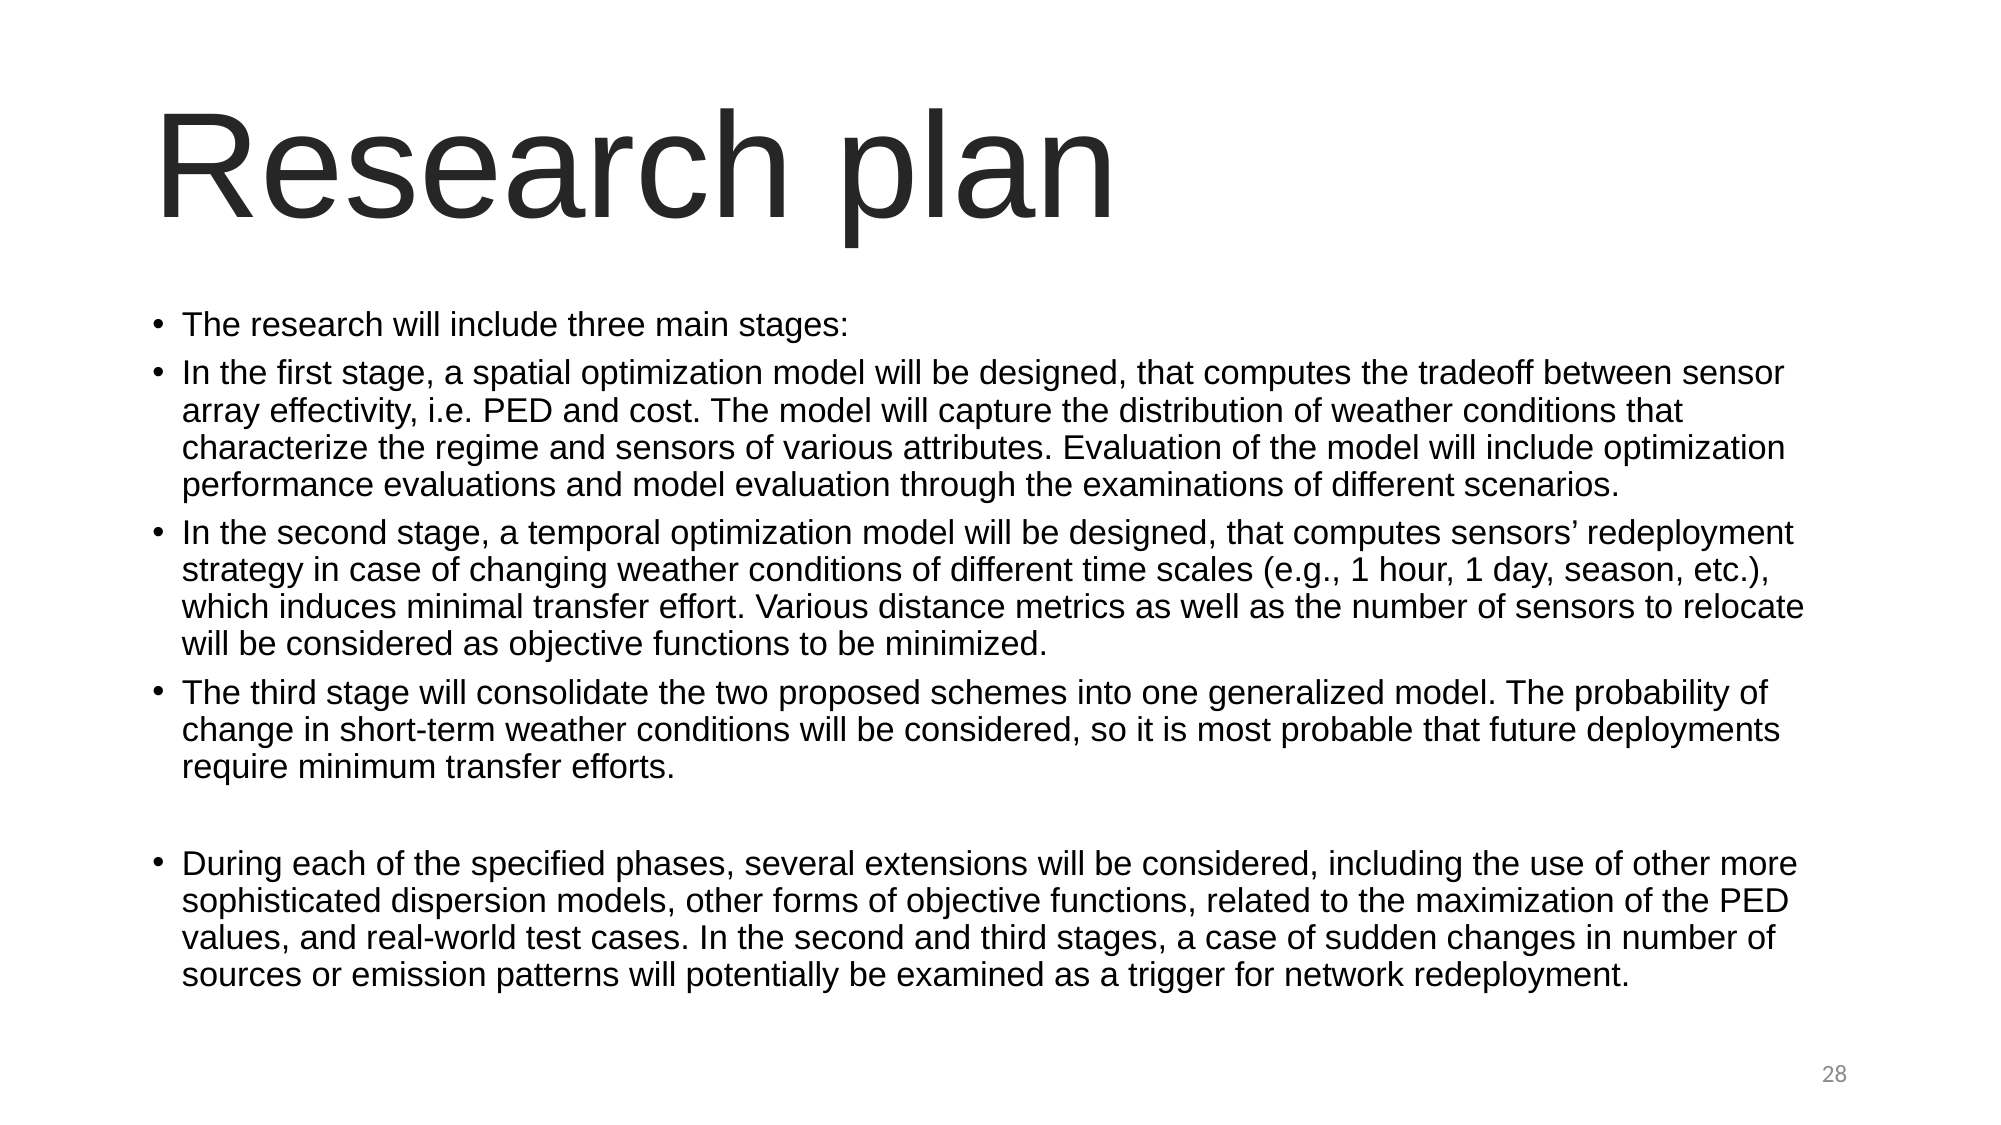

# Research plan
The research will include three main stages:
In the first stage, a spatial optimization model will be designed, that computes the tradeoff between sensor array effectivity, i.e. PED and cost. The model will capture the distribution of weather conditions that characterize the regime and sensors of various attributes. Evaluation of the model will include optimization performance evaluations and model evaluation through the examinations of different scenarios.
In the second stage, a temporal optimization model will be designed, that computes sensors’ redeployment strategy in case of changing weather conditions of different time scales (e.g., 1 hour, 1 day, season, etc.), which induces minimal transfer effort. Various distance metrics as well as the number of sensors to relocate will be considered as objective functions to be minimized.
The third stage will consolidate the two proposed schemes into one generalized model. The probability of change in short-term weather conditions will be considered, so it is most probable that future deployments require minimum transfer efforts.

During each of the specified phases, several extensions will be considered, including the use of other more sophisticated dispersion models, other forms of objective functions, related to the maximization of the PED values, and real-world test cases. In the second and third stages, a case of sudden changes in number of sources or emission patterns will potentially be examined as a trigger for network redeployment.
28